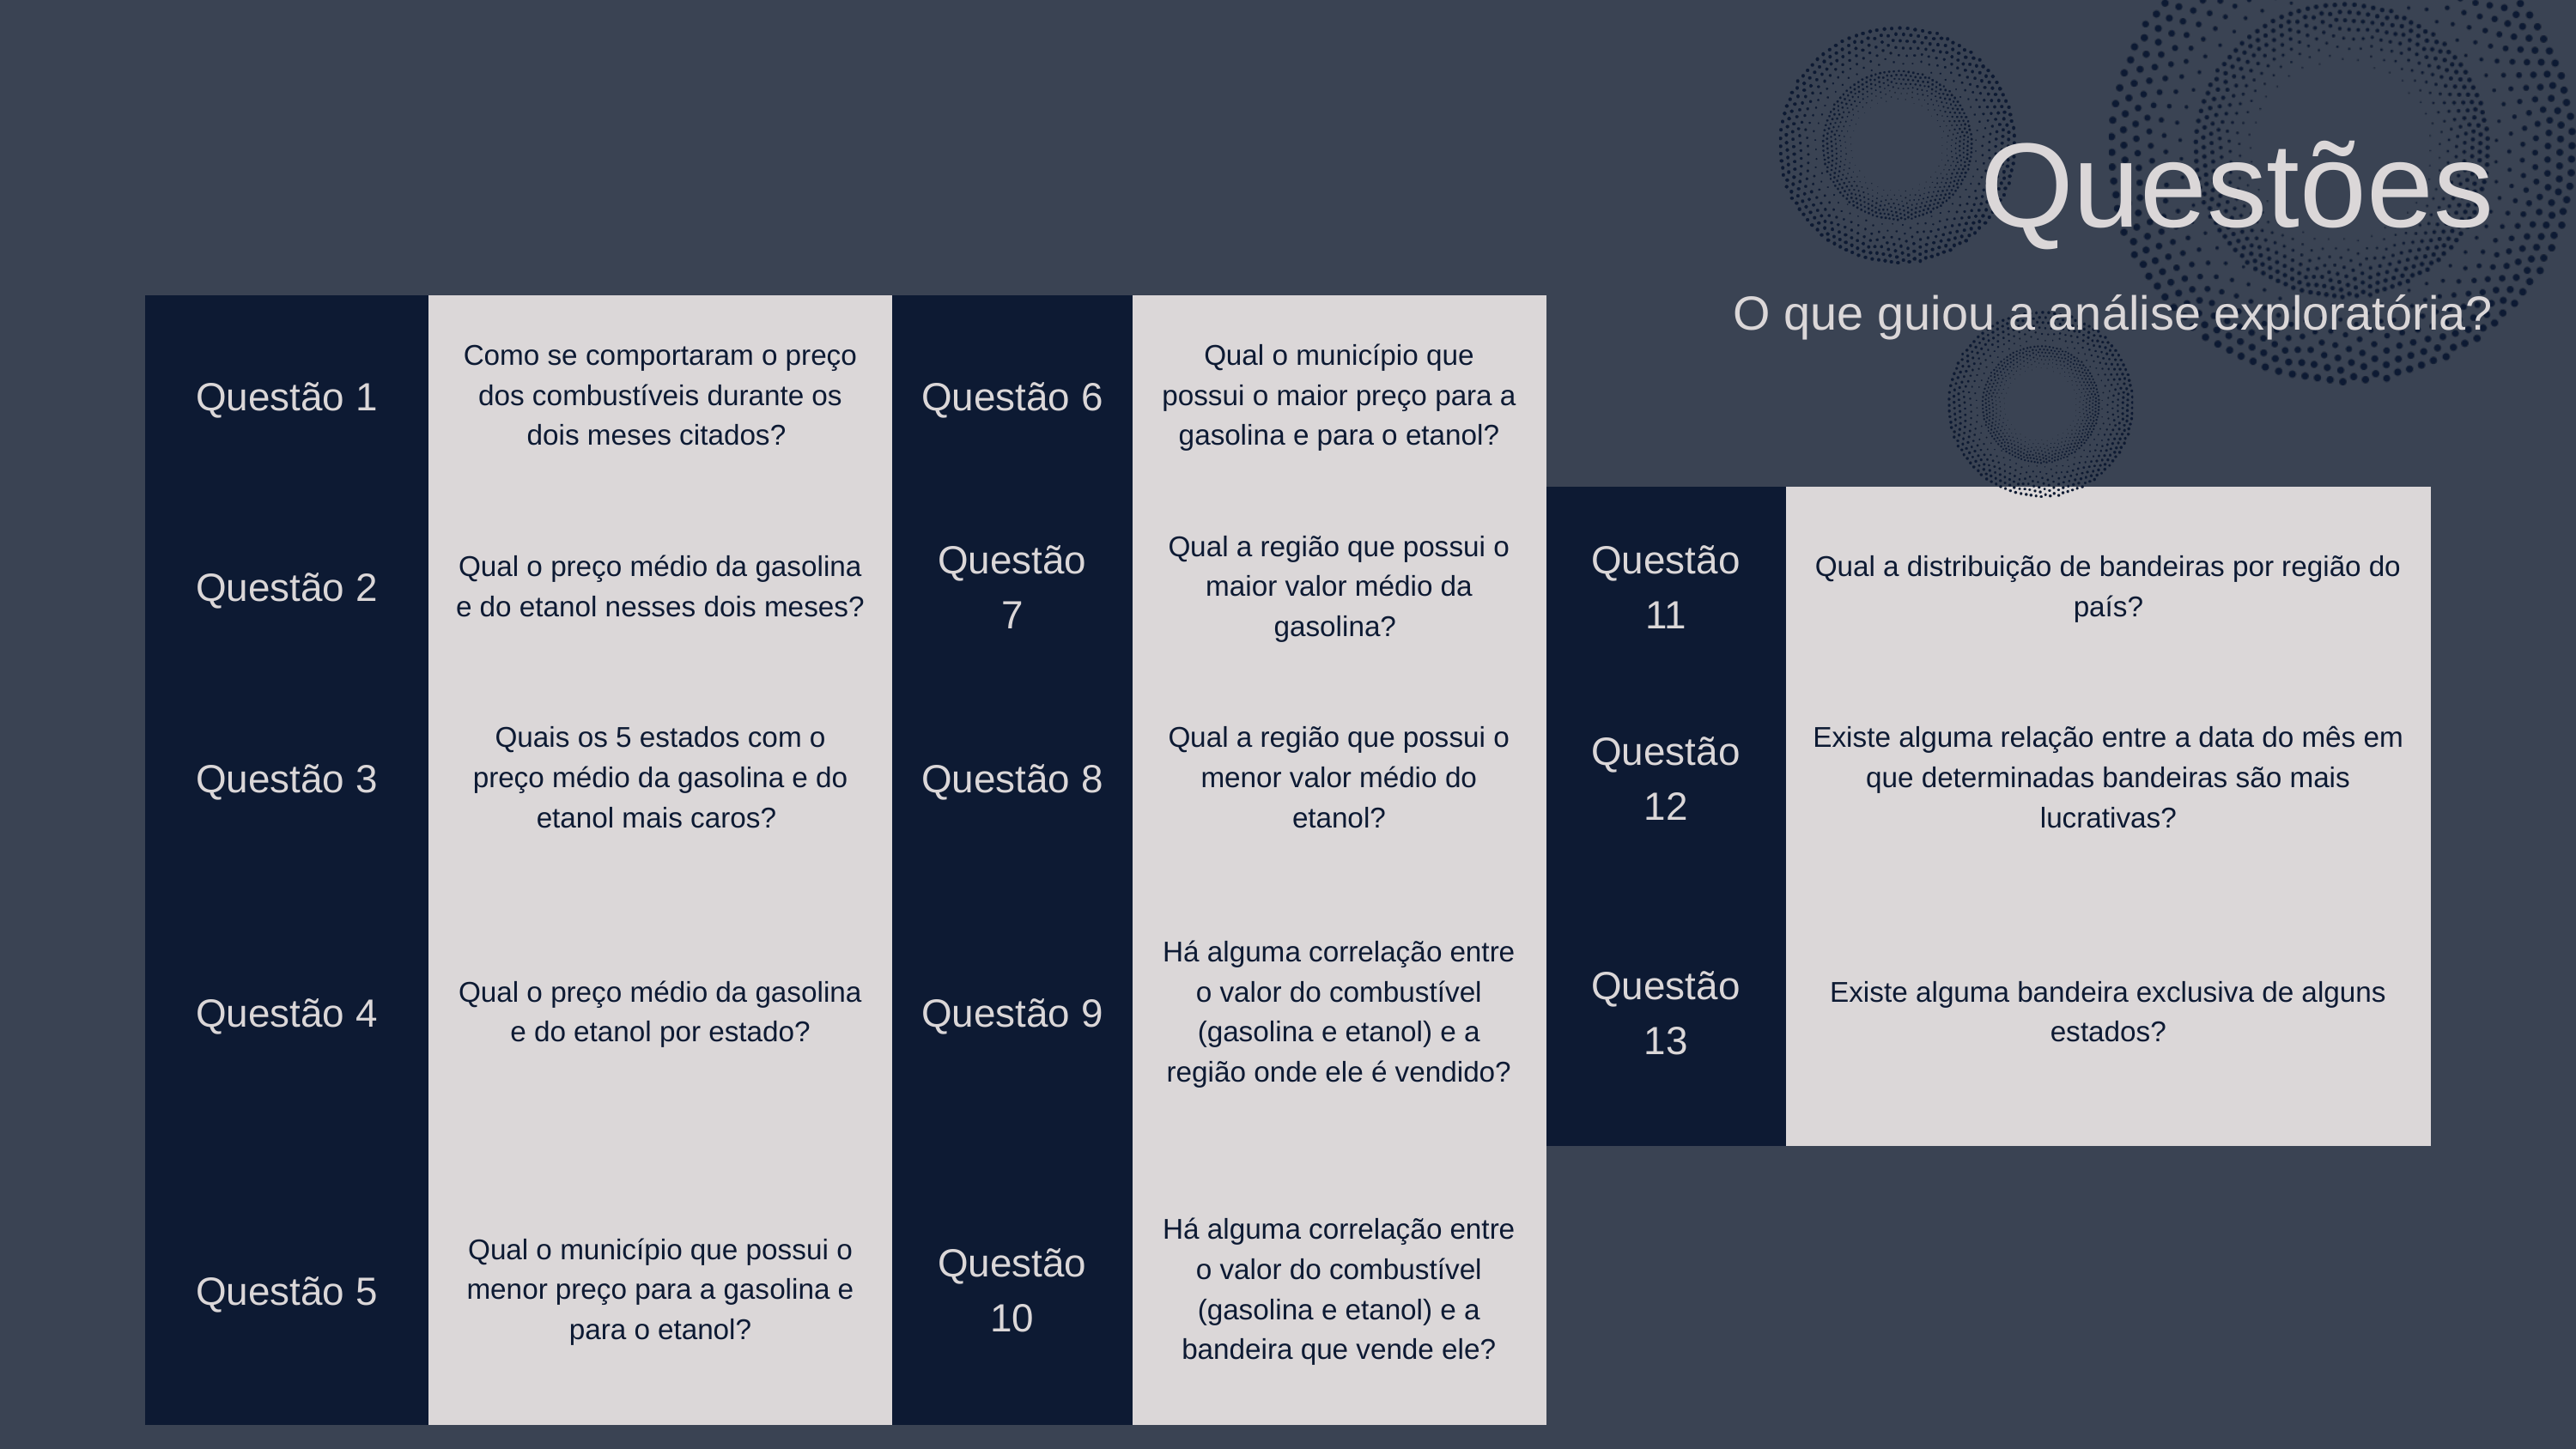

Questões
O que guiou a análise exploratória?
| Questão 1 | Como se comportaram o preço dos combustíveis durante os dois meses citados? | Questão 6 | Qual o município que possui o maior preço para a gasolina e para o etanol? |  |  |
| --- | --- | --- | --- | --- | --- |
| Questão 2 | Qual o preço médio da gasolina e do etanol nesses dois meses? | Questão 7 | Qual a região que possui o maior valor médio da gasolina? | Questão 11 | Qual a distribuição de bandeiras por região do país? |
| Questão 3 | Quais os 5 estados com o preço médio da gasolina e do etanol mais caros? | Questão 8 | Qual a região que possui o menor valor médio do etanol? | Questão 12 | Existe alguma relação entre a data do mês em que determinadas bandeiras são mais lucrativas? |
| Questão 4 | Qual o preço médio da gasolina e do etanol por estado? | Questão 9 | Há alguma correlação entre o valor do combustível (gasolina e etanol) e a região onde ele é vendido? | Questão 13 | Existe alguma bandeira exclusiva de alguns estados? |
| Questão 5 | Qual o município que possui o menor preço para a gasolina e para o etanol? | Questão 10 | Há alguma correlação entre o valor do combustível (gasolina e etanol) e a bandeira que vende ele? |  |  |